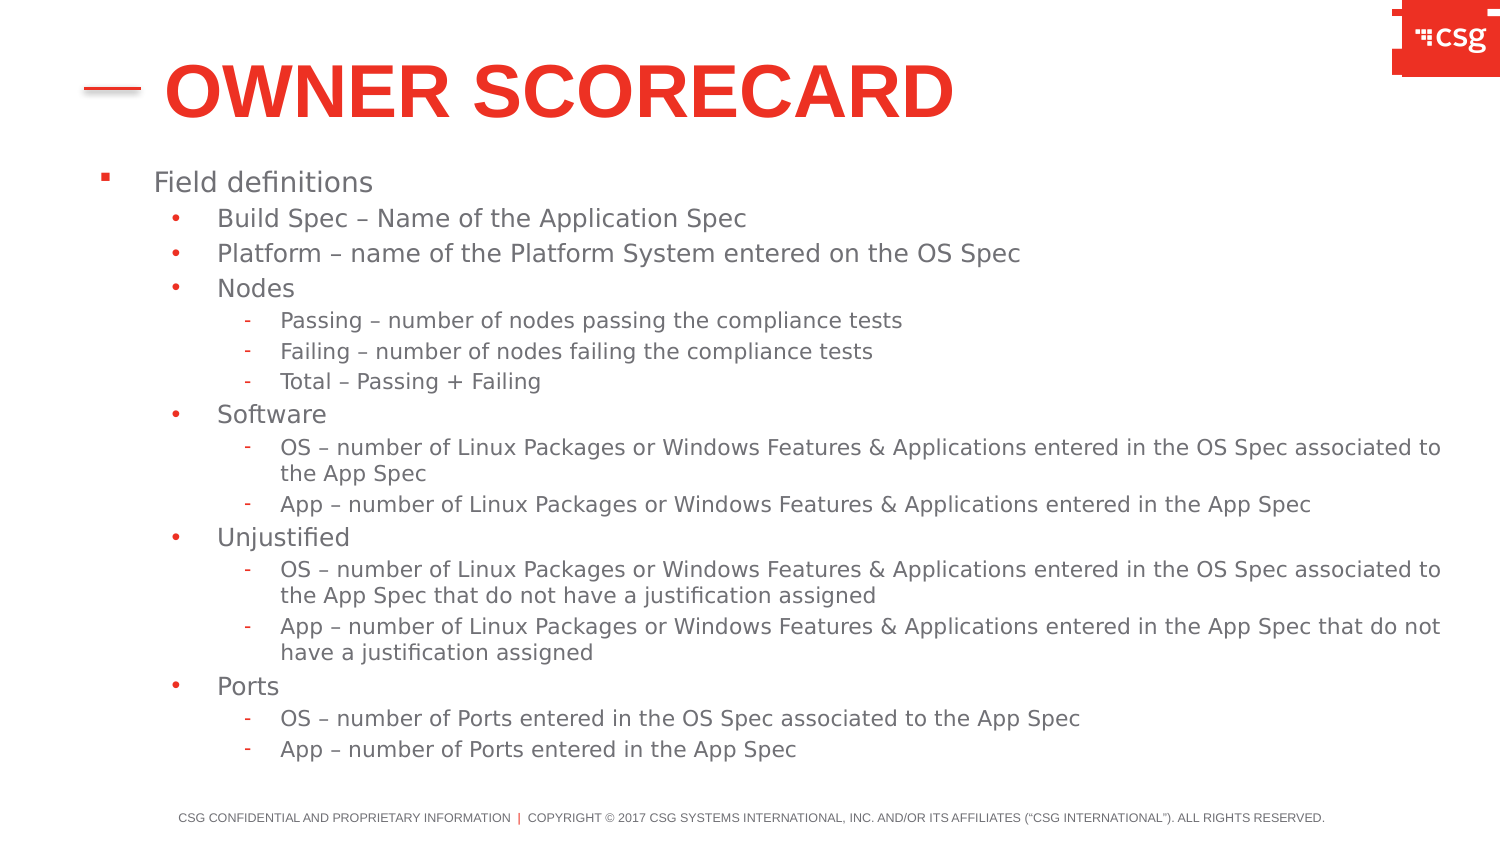

Owner Scorecard
Field definitions
Build Spec – Name of the Application Spec
Platform – name of the Platform System entered on the OS Spec
Nodes
Passing – number of nodes passing the compliance tests
Failing – number of nodes failing the compliance tests
Total – Passing + Failing
Software
OS – number of Linux Packages or Windows Features & Applications entered in the OS Spec associated to the App Spec
App – number of Linux Packages or Windows Features & Applications entered in the App Spec
Unjustified
OS – number of Linux Packages or Windows Features & Applications entered in the OS Spec associated to the App Spec that do not have a justification assigned
App – number of Linux Packages or Windows Features & Applications entered in the App Spec that do not have a justification assigned
Ports
OS – number of Ports entered in the OS Spec associated to the App Spec
App – number of Ports entered in the App Spec